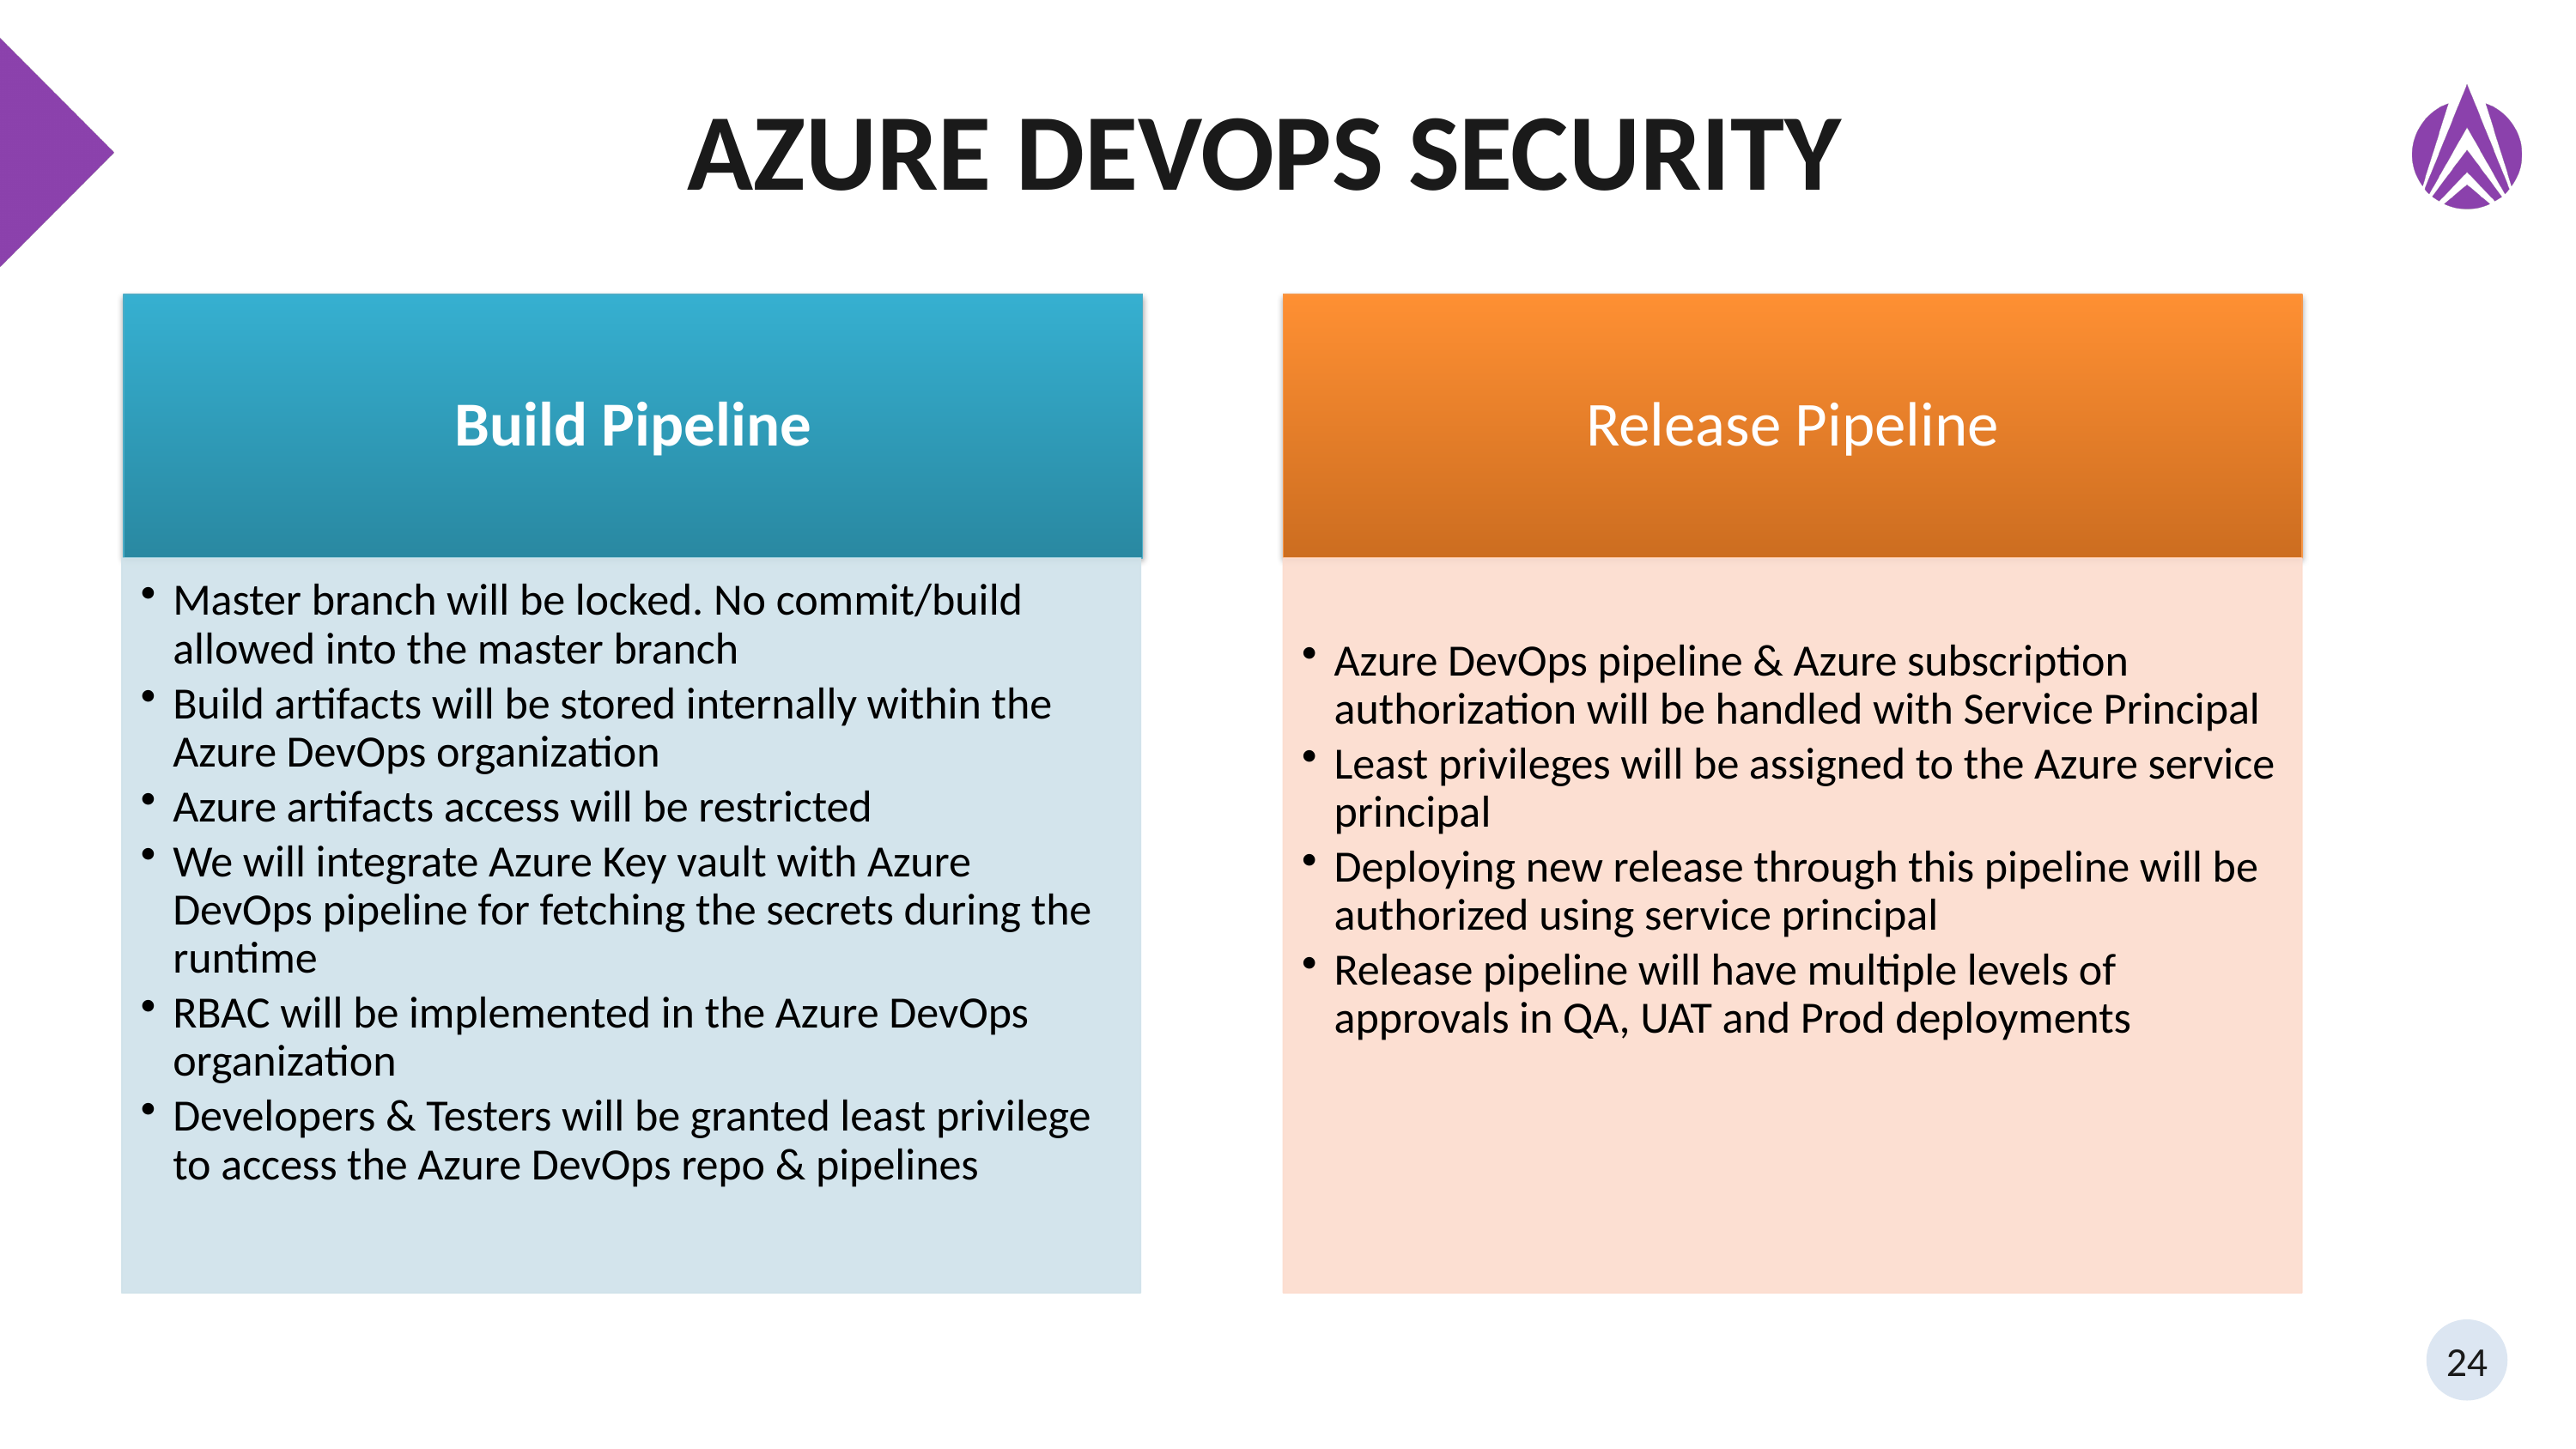

# Azure DevOps security

Build Pipeline
Master branch will be locked. No commit/build allowed into the master branch
Build artifacts will be stored internally within the Azure DevOps organization
Azure artifacts access will be restricted
We will integrate Azure Key vault with Azure DevOps pipeline for fetching the secrets during the runtime
RBAC will be implemented in the Azure DevOps organization
Developers & Testers will be granted least privilege to access the Azure DevOps repo & pipelines

Release Pipeline

Azure DevOps pipeline & Azure subscription authorization will be handled with Service Principal
Least privileges will be assigned to the Azure service principal
Deploying new release through this pipeline will be authorized using service principal
Release pipeline will have multiple levels of approvals in QA, UAT and Prod deployments